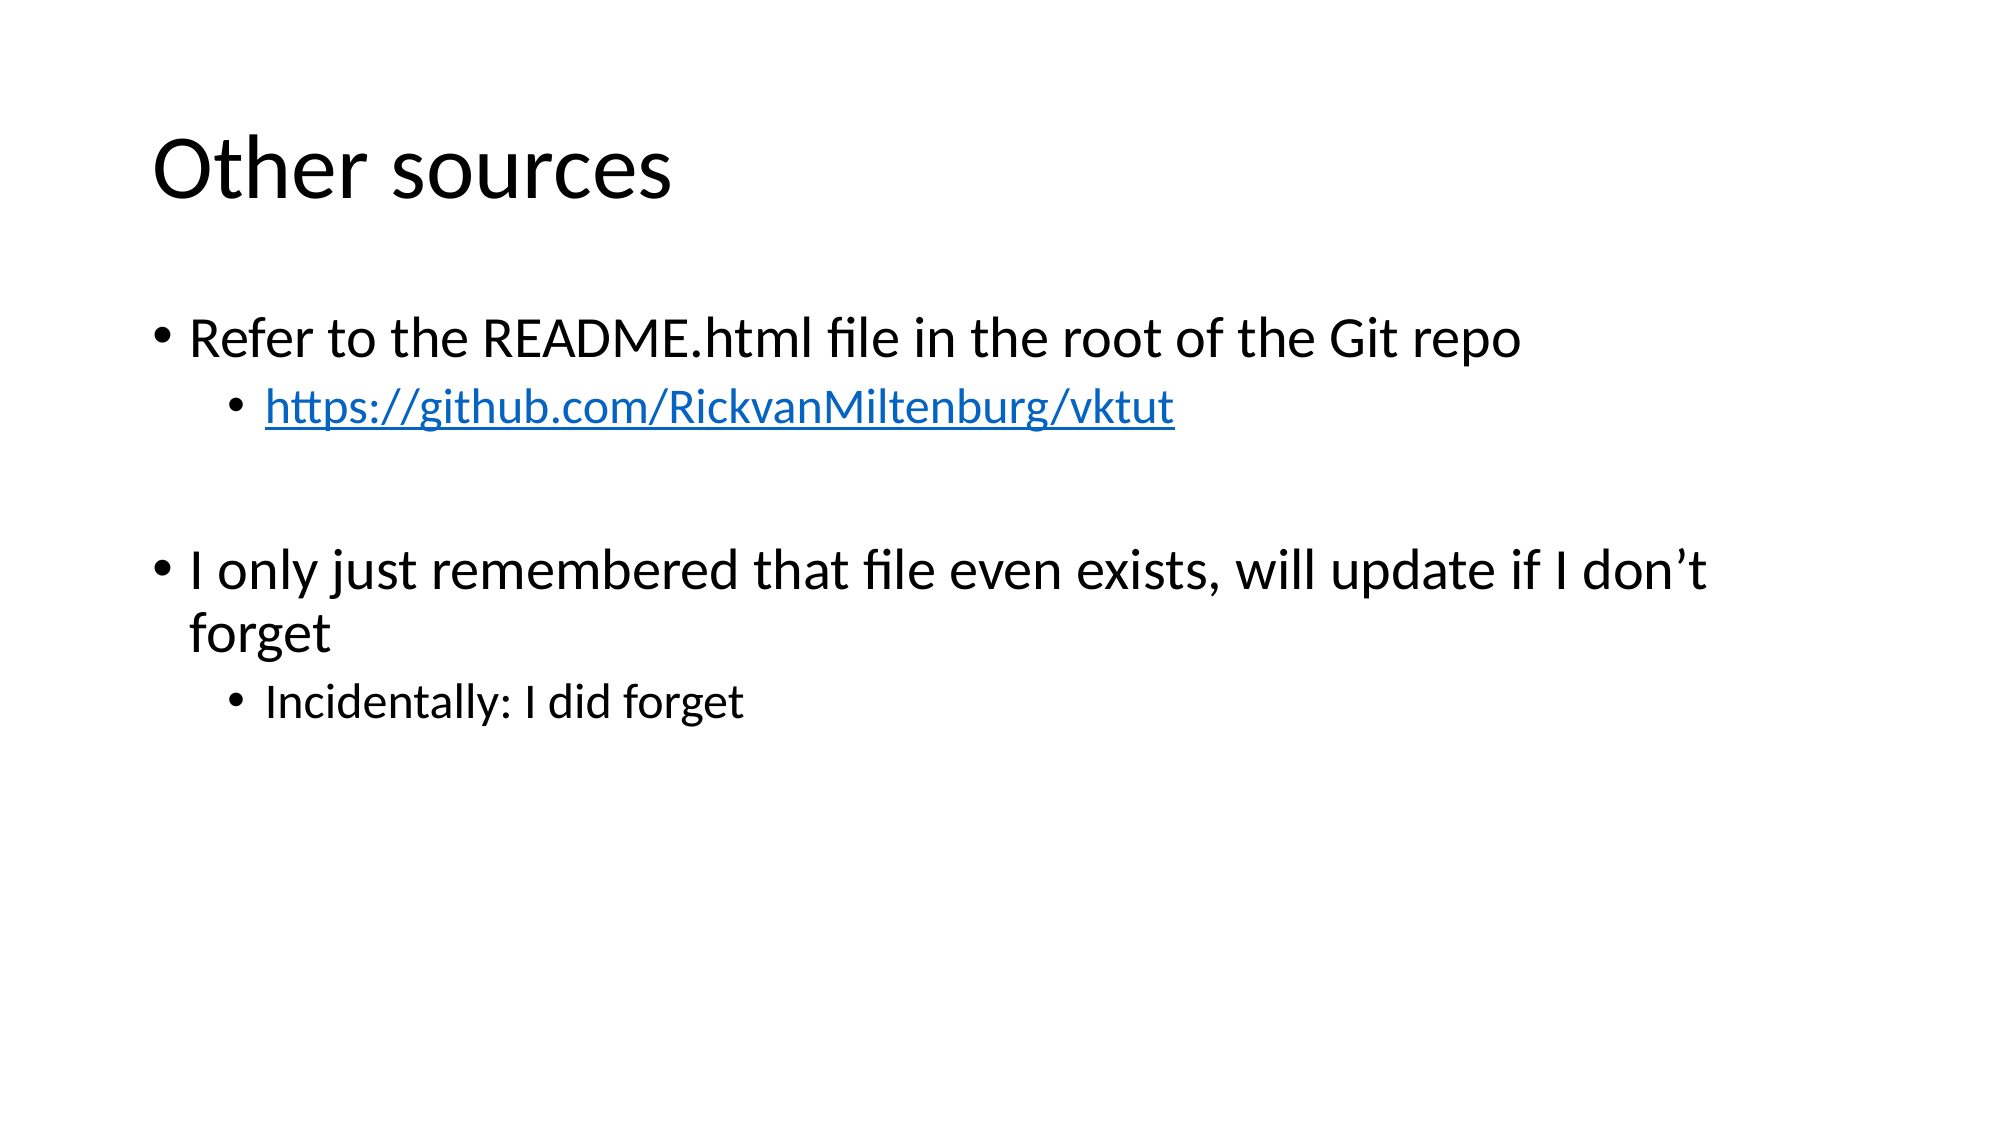

# Other sources
Refer to the README.html file in the root of the Git repo
https://github.com/RickvanMiltenburg/vktut

I only just remembered that file even exists, will update if I don’t forget
Incidentally: I did forget